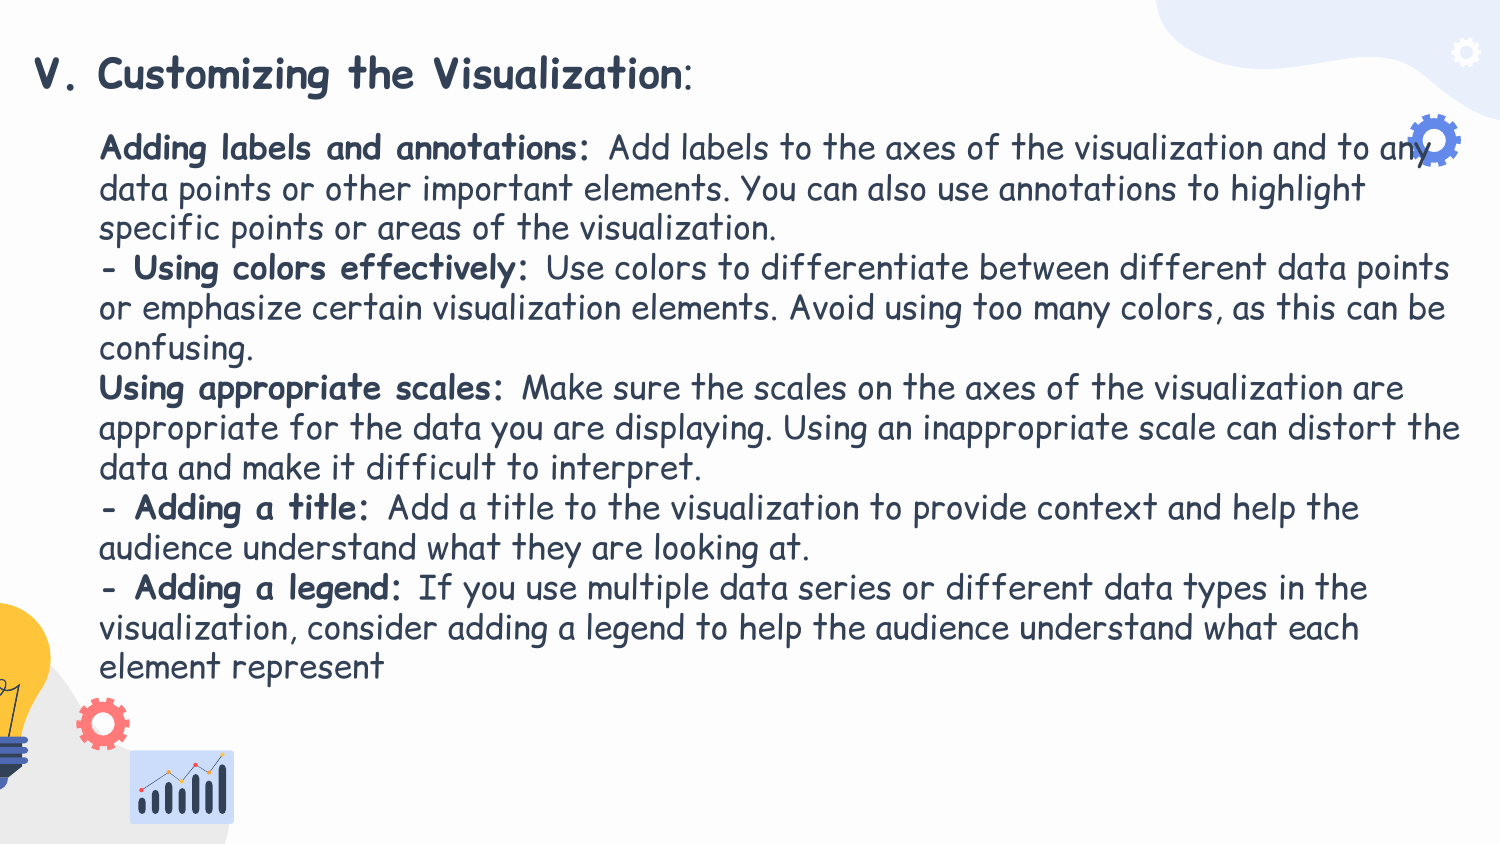

# V. Customizing the Visualization:
Adding labels and annotations: Add labels to the axes of the visualization and to any
data points or other important elements. You can also use annotations to highlight specific points or areas of the visualization.
- Using colors effectively: Use colors to differentiate between different data points or emphasize certain visualization elements. Avoid using too many colors, as this can be confusing.
Using appropriate scales: Make sure the scales on the axes of the visualization are appropriate for the data you are displaying. Using an inappropriate scale can distort the data and make it difficult to interpret.
- Adding a title: Add a title to the visualization to provide context and help the audience understand what they are looking at.
- Adding a legend: If you use multiple data series or different data types in the visualization, consider adding a legend to help the audience understand what each element represent